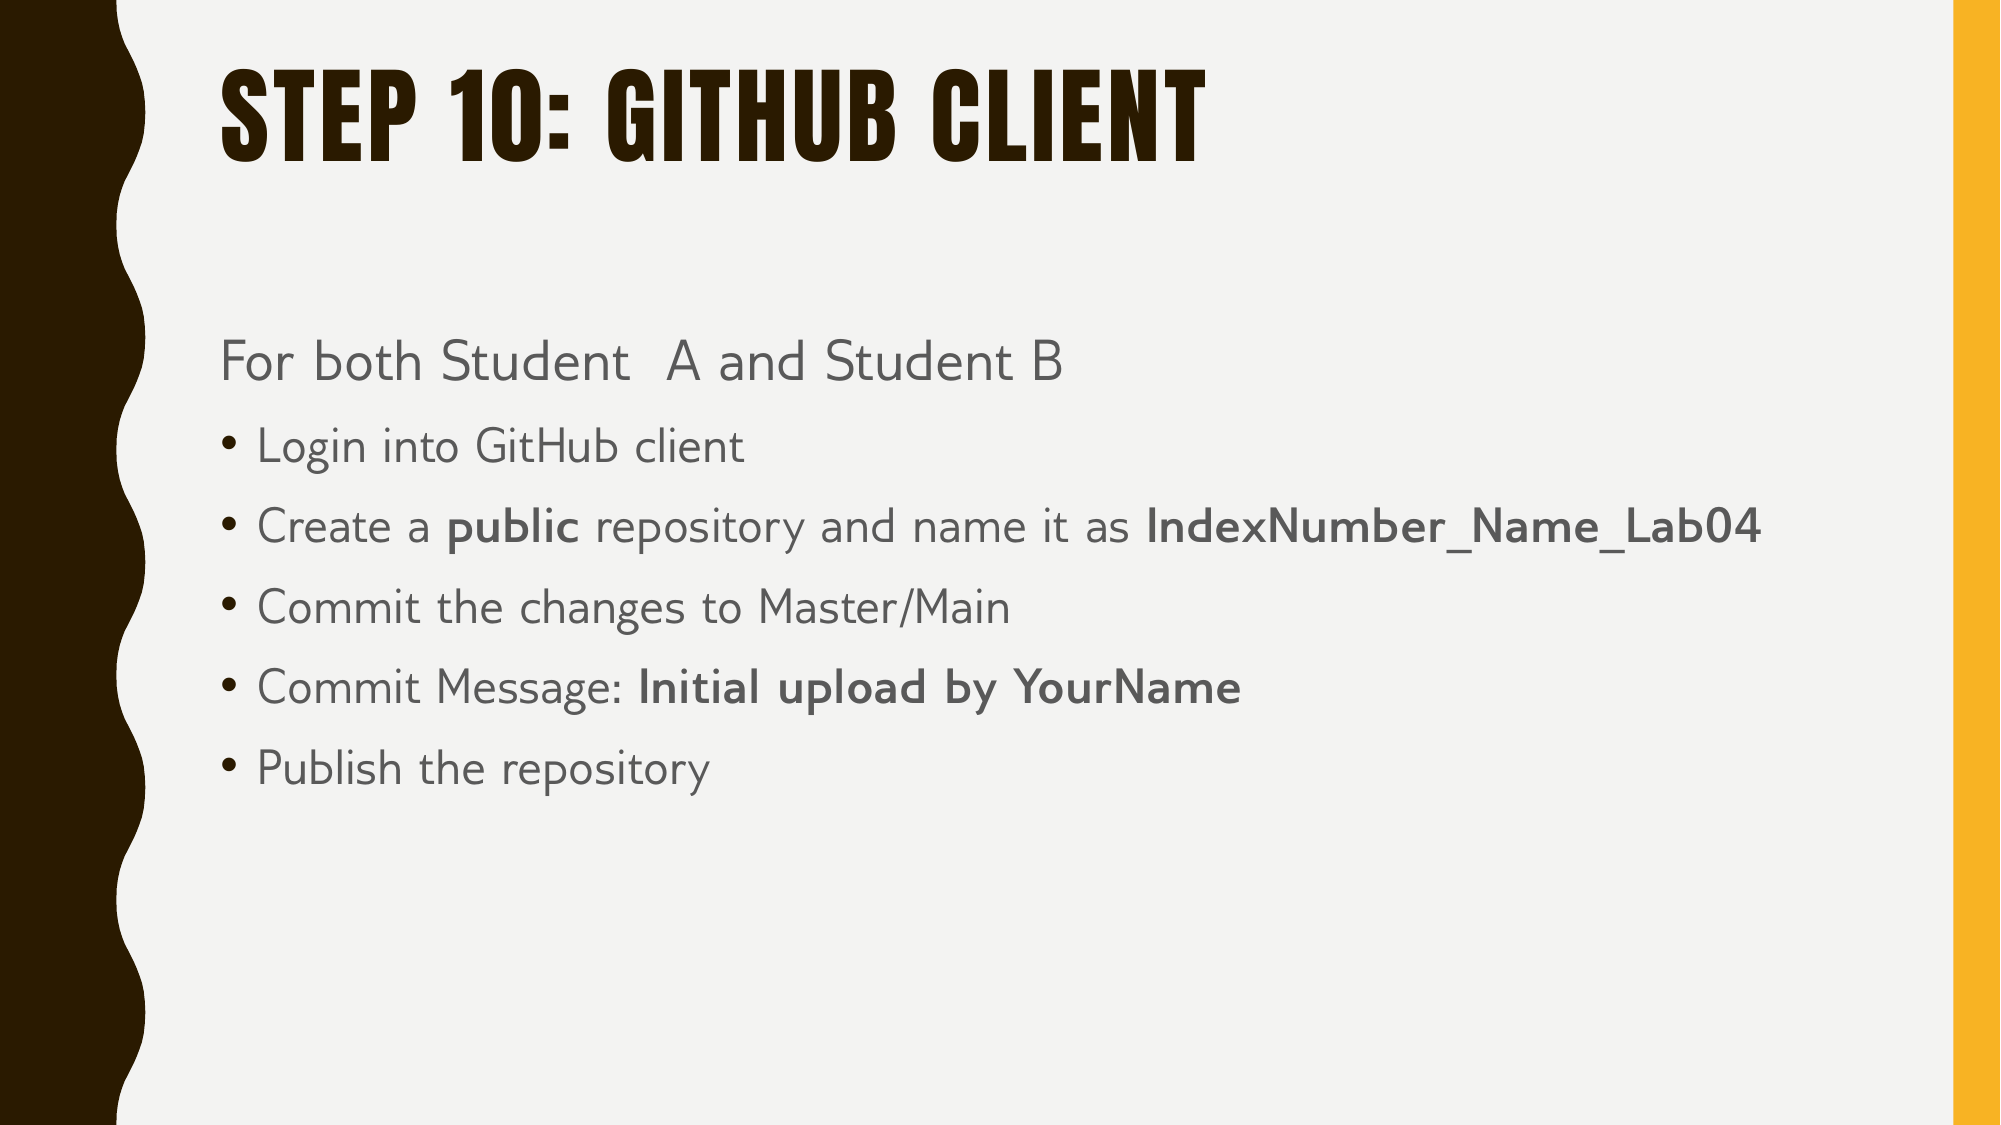

# Step 10: GitHub client
For both Student  A and Student B
Login into GitHub client
Create a public repository and name it as IndexNumber_Name_Lab04
Commit the changes to Master/Main
Commit Message: Initial upload by YourName
Publish the repository